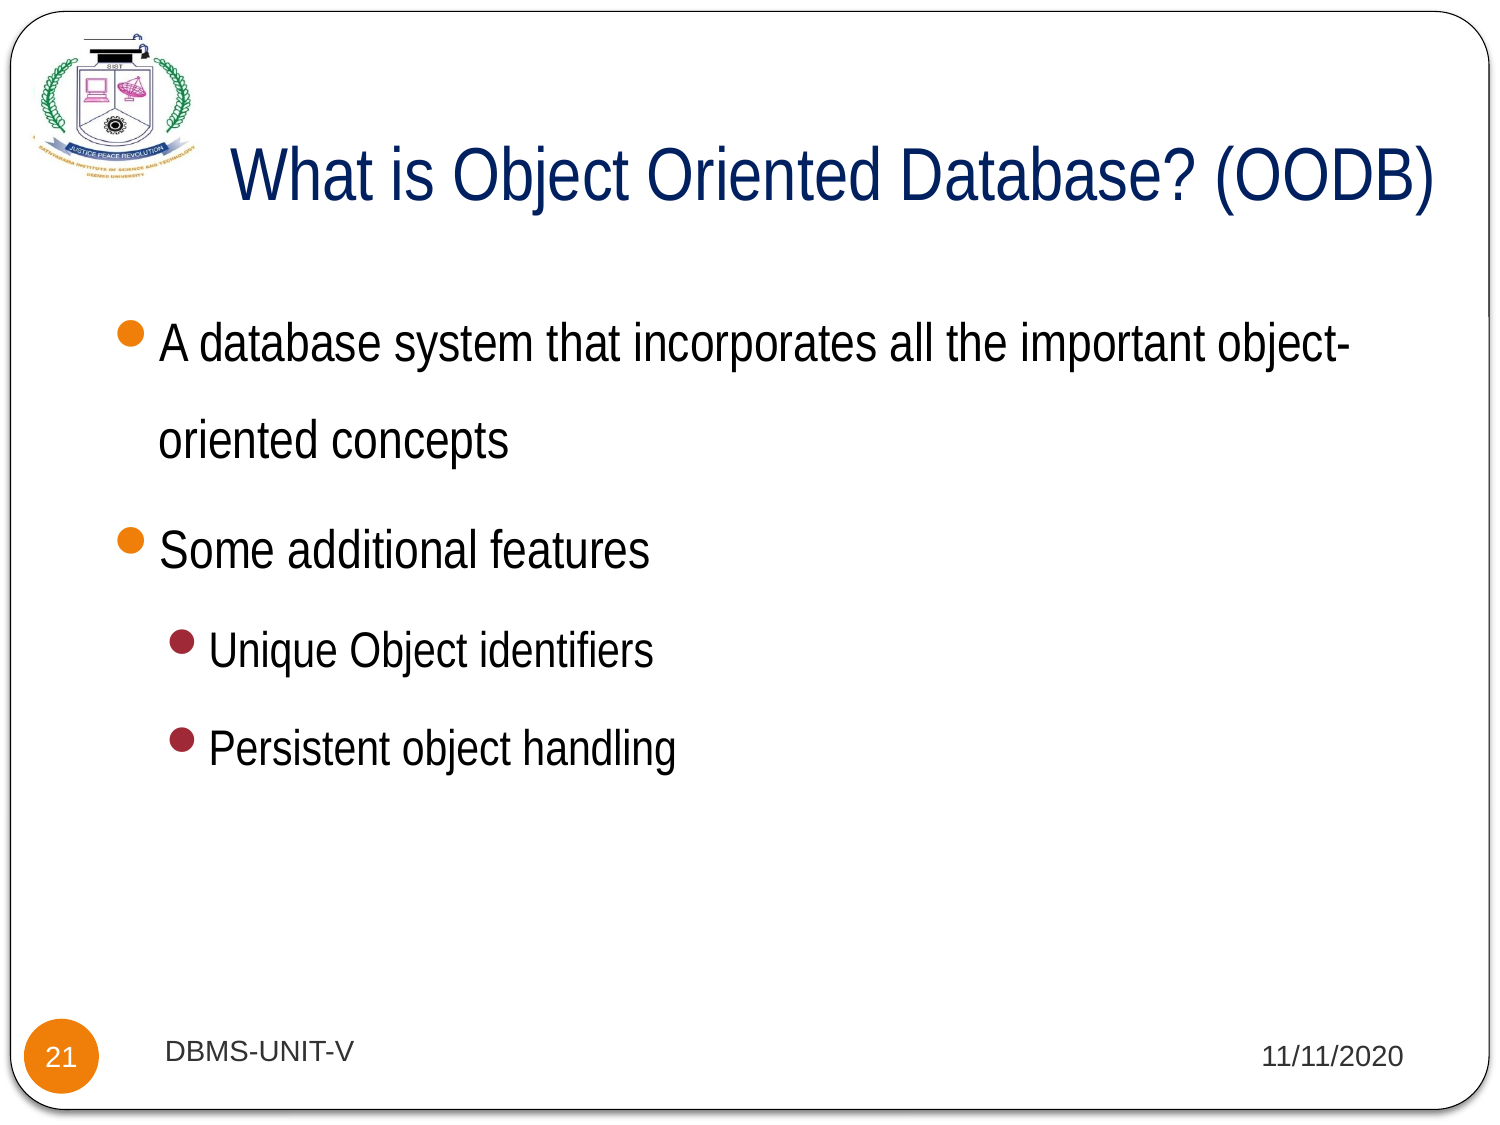

# What is Object Oriented Database? (OODB)
A database system that incorporates all the important object-oriented concepts
Some additional features
Unique Object identifiers
Persistent object handling
DBMS-UNIT-V
11/11/2020
21